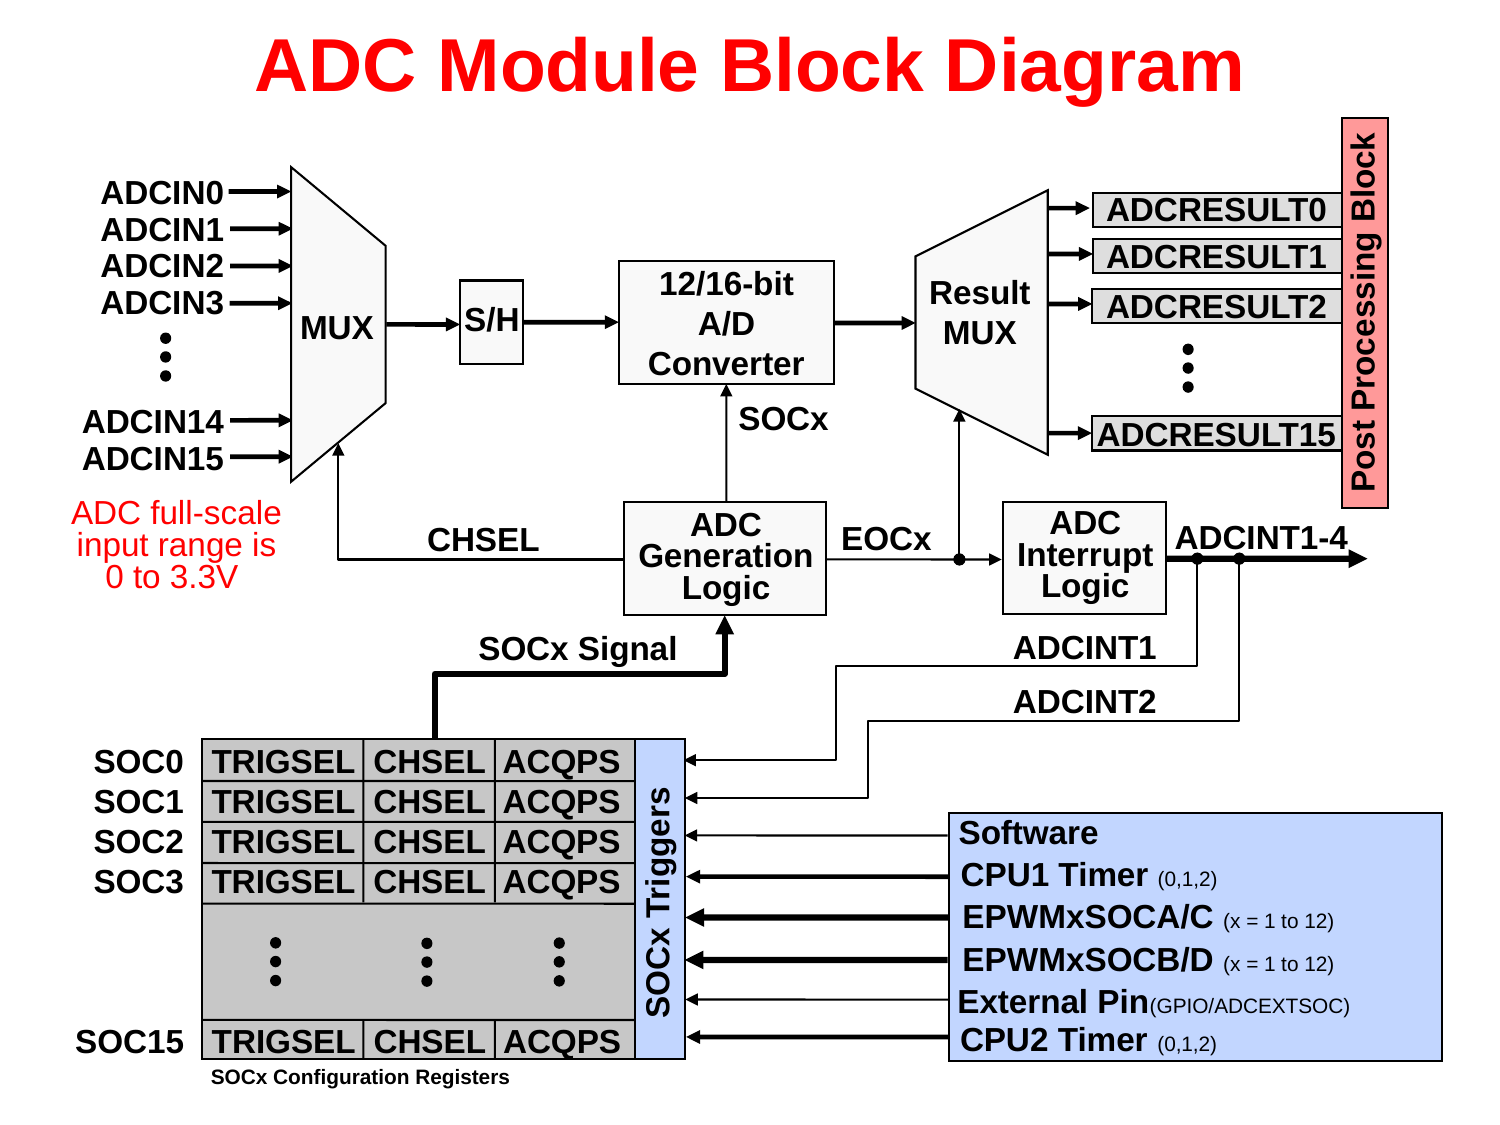

# ADC Module Block Diagram
ADCIN0
ADCRESULT0

ADCIN1

ADCRESULT1
ADCIN2

12/16-bit
A/D
Converter
Result
MUX

ADCIN3

S/H
ADCRESULT2

Post Processing Block
MUX

SOCx
ADCIN14
ADCRESULT15

ADCIN15

ADC full-scale input range is 0 to 3.3V
ADC
Interrupt
Logic

ADC
Generation
Logic
ADCINT1-4
EOCx
CHSEL

ADCINT1
SOCx Signal
ADCINT2

  SOC0   TRIGSEL  CHSEL  ACQPS
  SOC1   TRIGSEL  CHSEL  ACQPS
  SOC2   TRIGSEL  CHSEL  ACQPS
  SOC3   TRIGSEL  CHSEL  ACQPS

SOC15   TRIGSEL  CHSEL  ACQPS

Software

CPU1 Timer (0,1,2)

SOCx Triggers
EPWMxSOCA/C (x = 1 to 12)

EPWMxSOCB/D (x = 1 to 12)

External Pin(GPIO/ADCEXTSOC)

CPU2 Timer (0,1,2)

SOCx Configuration Registers